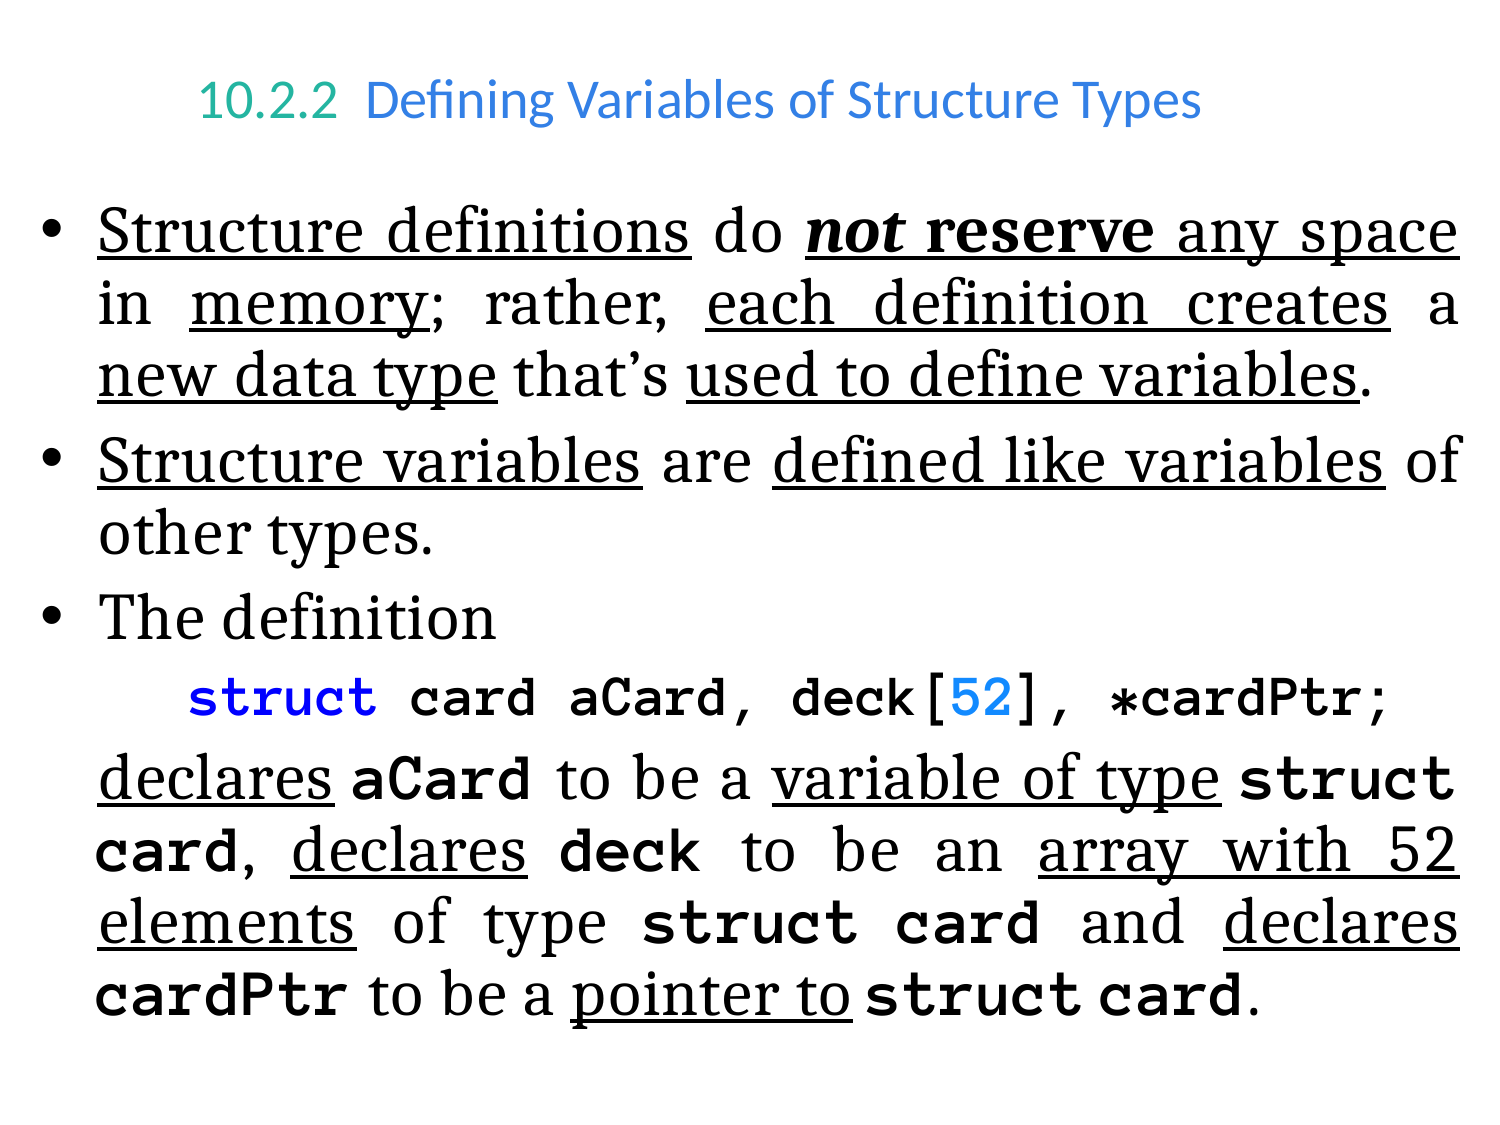

# 10.2.2  Defining Variables of Structure Types
Structure definitions do not reserve any space in memory; rather, each definition creates a new data type that’s used to define variables.
Structure variables are defined like variables of other types.
The definition
struct card aCard, deck[52], *cardPtr;
	declares aCard to be a variable of type struct card, declares deck to be an array with 52 elements of type struct card and declares cardPtr to be a pointer to struct card.